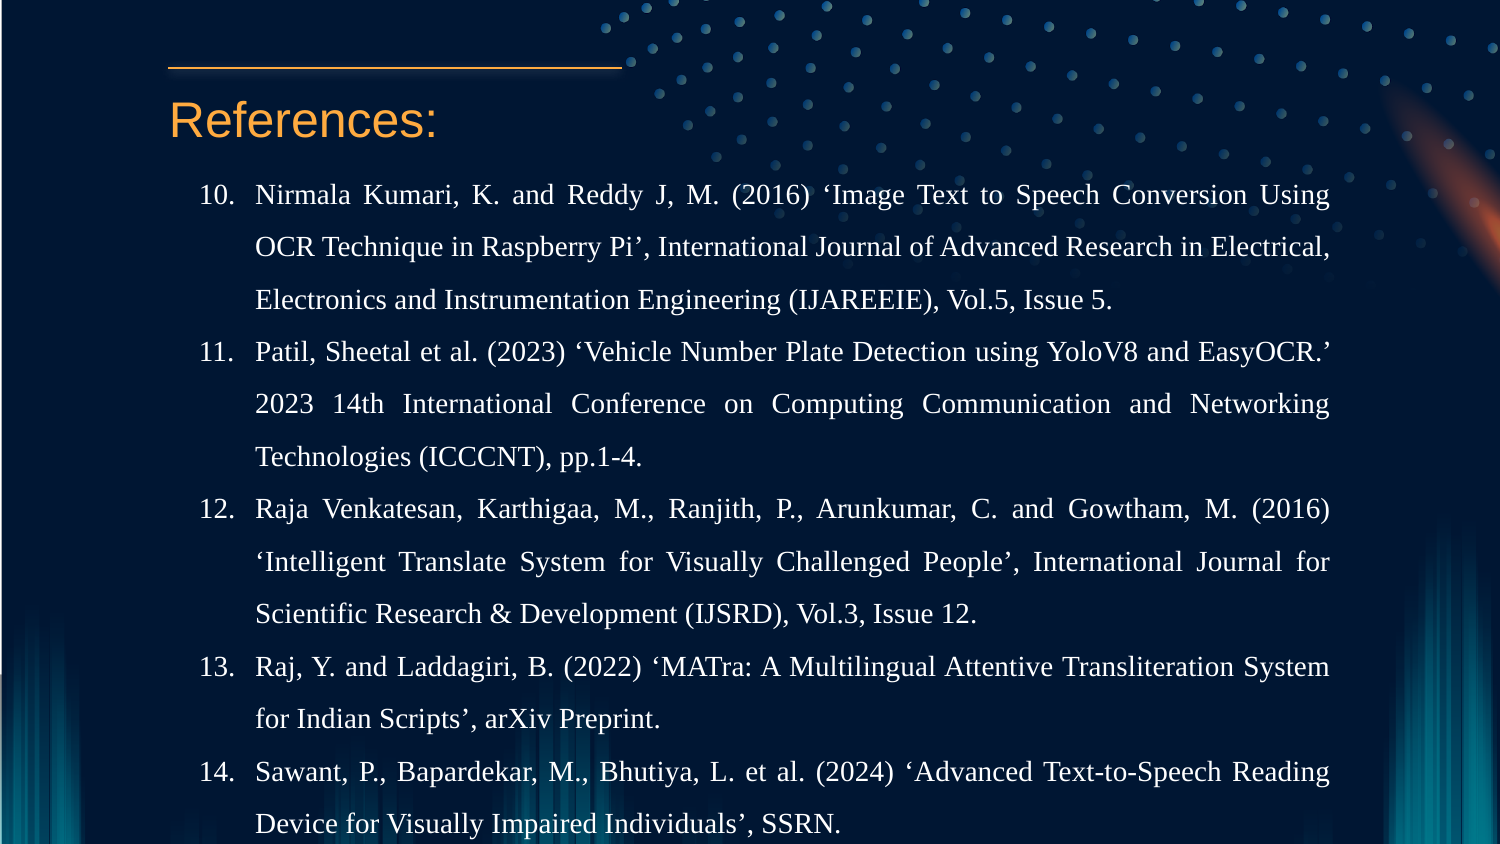

# References:
Nirmala Kumari, K. and Reddy J, M. (2016) ‘Image Text to Speech Conversion Using OCR Technique in Raspberry Pi’, International Journal of Advanced Research in Electrical, Electronics and Instrumentation Engineering (IJAREEIE), Vol.5, Issue 5.
Patil, Sheetal et al. (2023) ‘Vehicle Number Plate Detection using YoloV8 and EasyOCR.’ 2023 14th International Conference on Computing Communication and Networking Technologies (ICCCNT), pp.1-4.
Raja Venkatesan, Karthigaa, M., Ranjith, P., Arunkumar, C. and Gowtham, M. (2016) ‘Intelligent Translate System for Visually Challenged People’, International Journal for Scientific Research & Development (IJSRD), Vol.3, Issue 12.
Raj, Y. and Laddagiri, B. (2022) ‘MATra: A Multilingual Attentive Transliteration System for Indian Scripts’, arXiv Preprint.
Sawant, P., Bapardekar, M., Bhutiya, L. et al. (2024) ‘Advanced Text-to-Speech Reading Device for Visually Impaired Individuals’, SSRN.